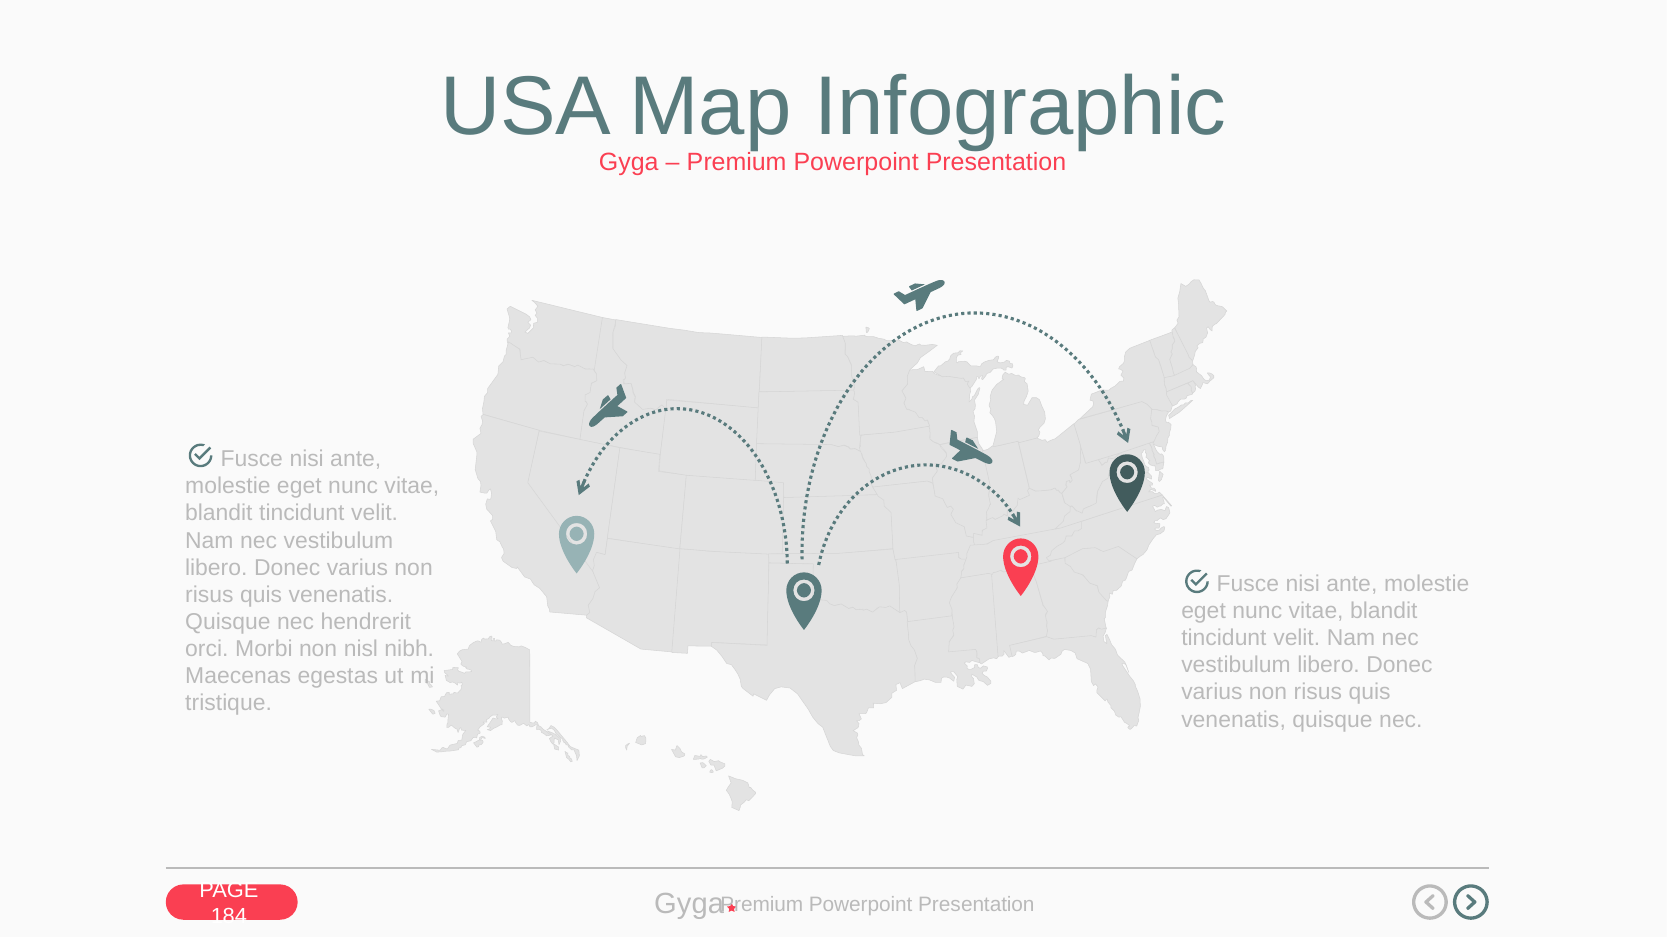

USA Map Infographic
Gyga – Premium Powerpoint Presentation

Fusce nisi ante, molestie eget nunc vitae, blandit tincidunt velit. Nam nec vestibulum libero. Donec varius non risus quis venenatis. Quisque nec hendrerit orci. Morbi non nisl nibh. Maecenas egestas ut mi tristique.

Fusce nisi ante, molestie eget nunc vitae, blandit tincidunt velit. Nam nec vestibulum libero. Donec varius non risus quis venenatis, quisque nec.